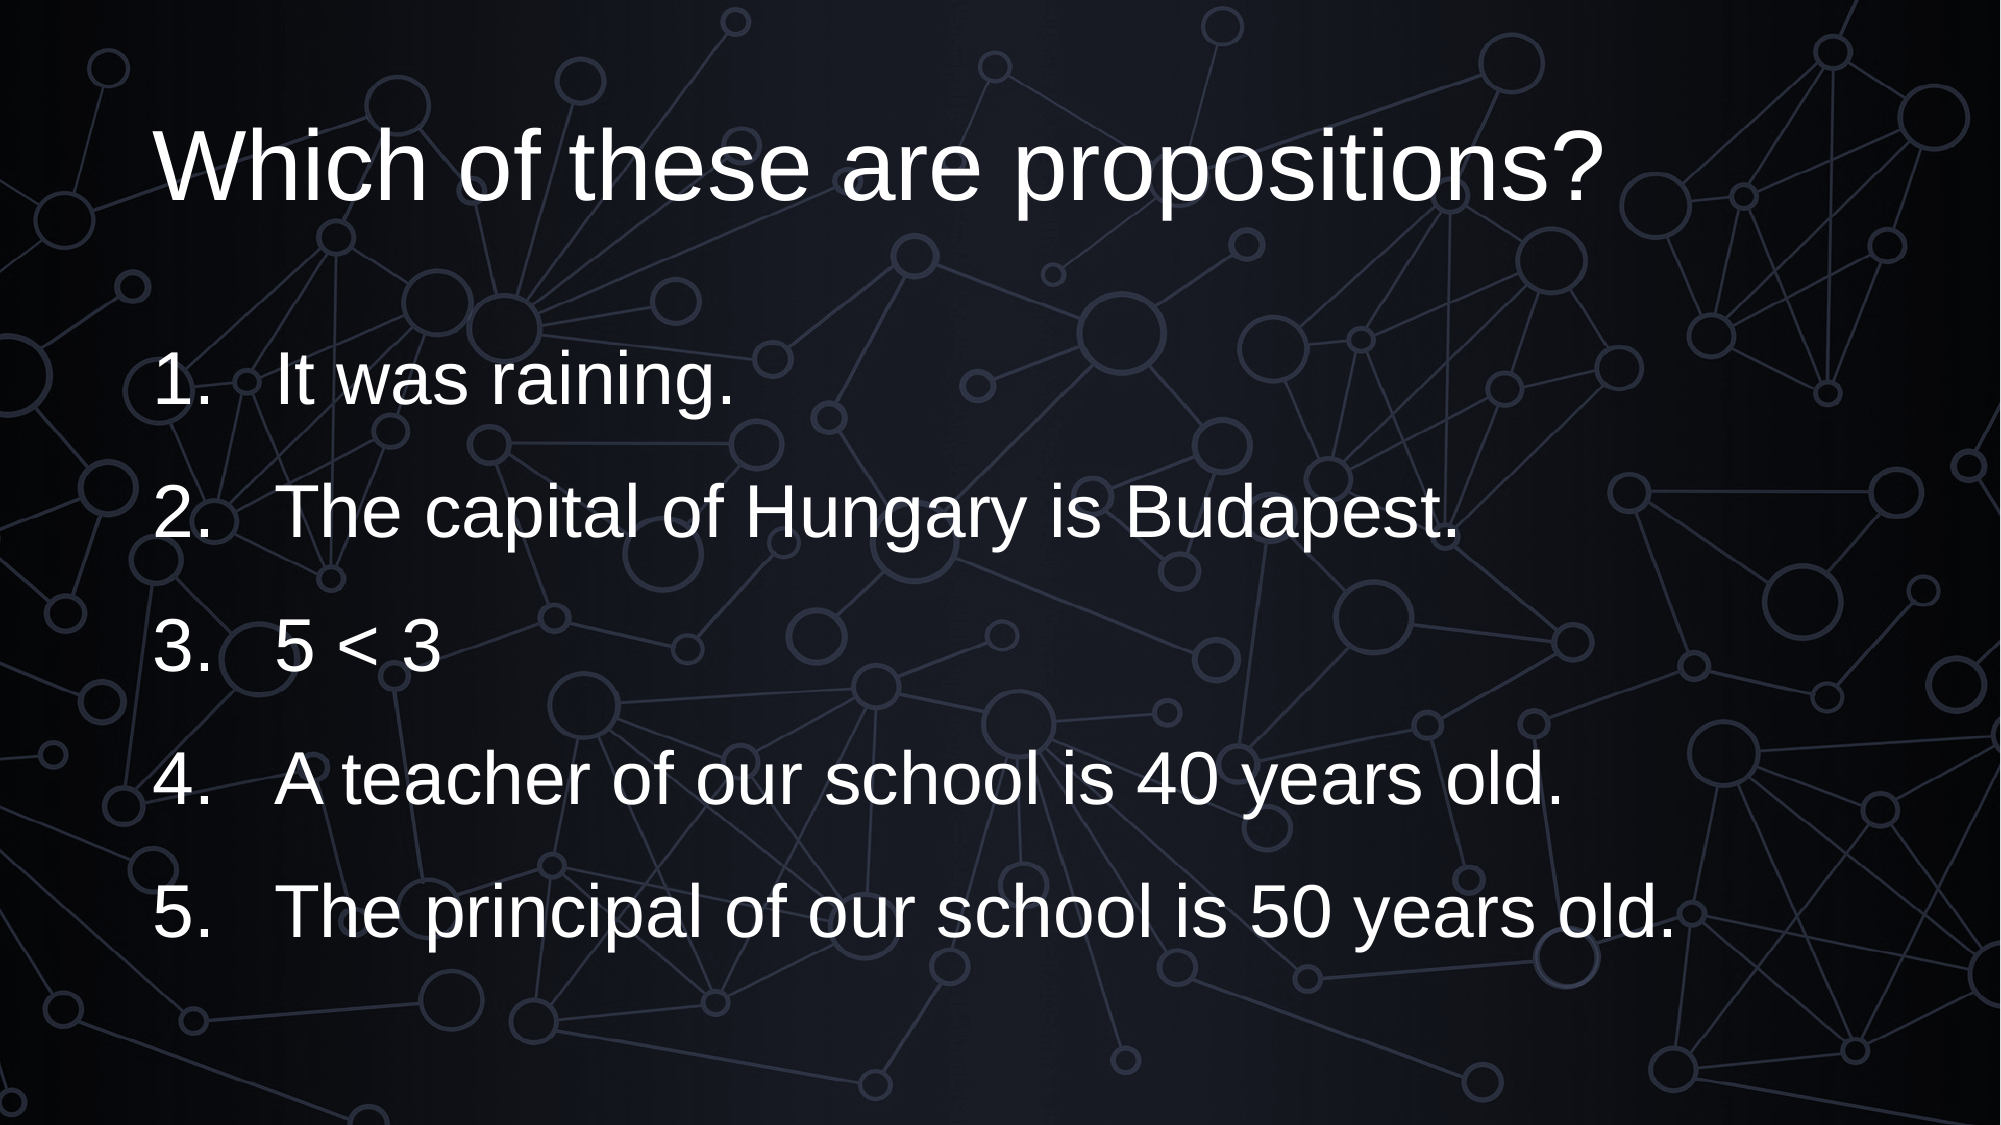

# Which of these are propositions?
It was raining.
The capital of Hungary is Budapest.
5 < 3
A teacher of our school is 40 years old.
The principal of our school is 50 years old.